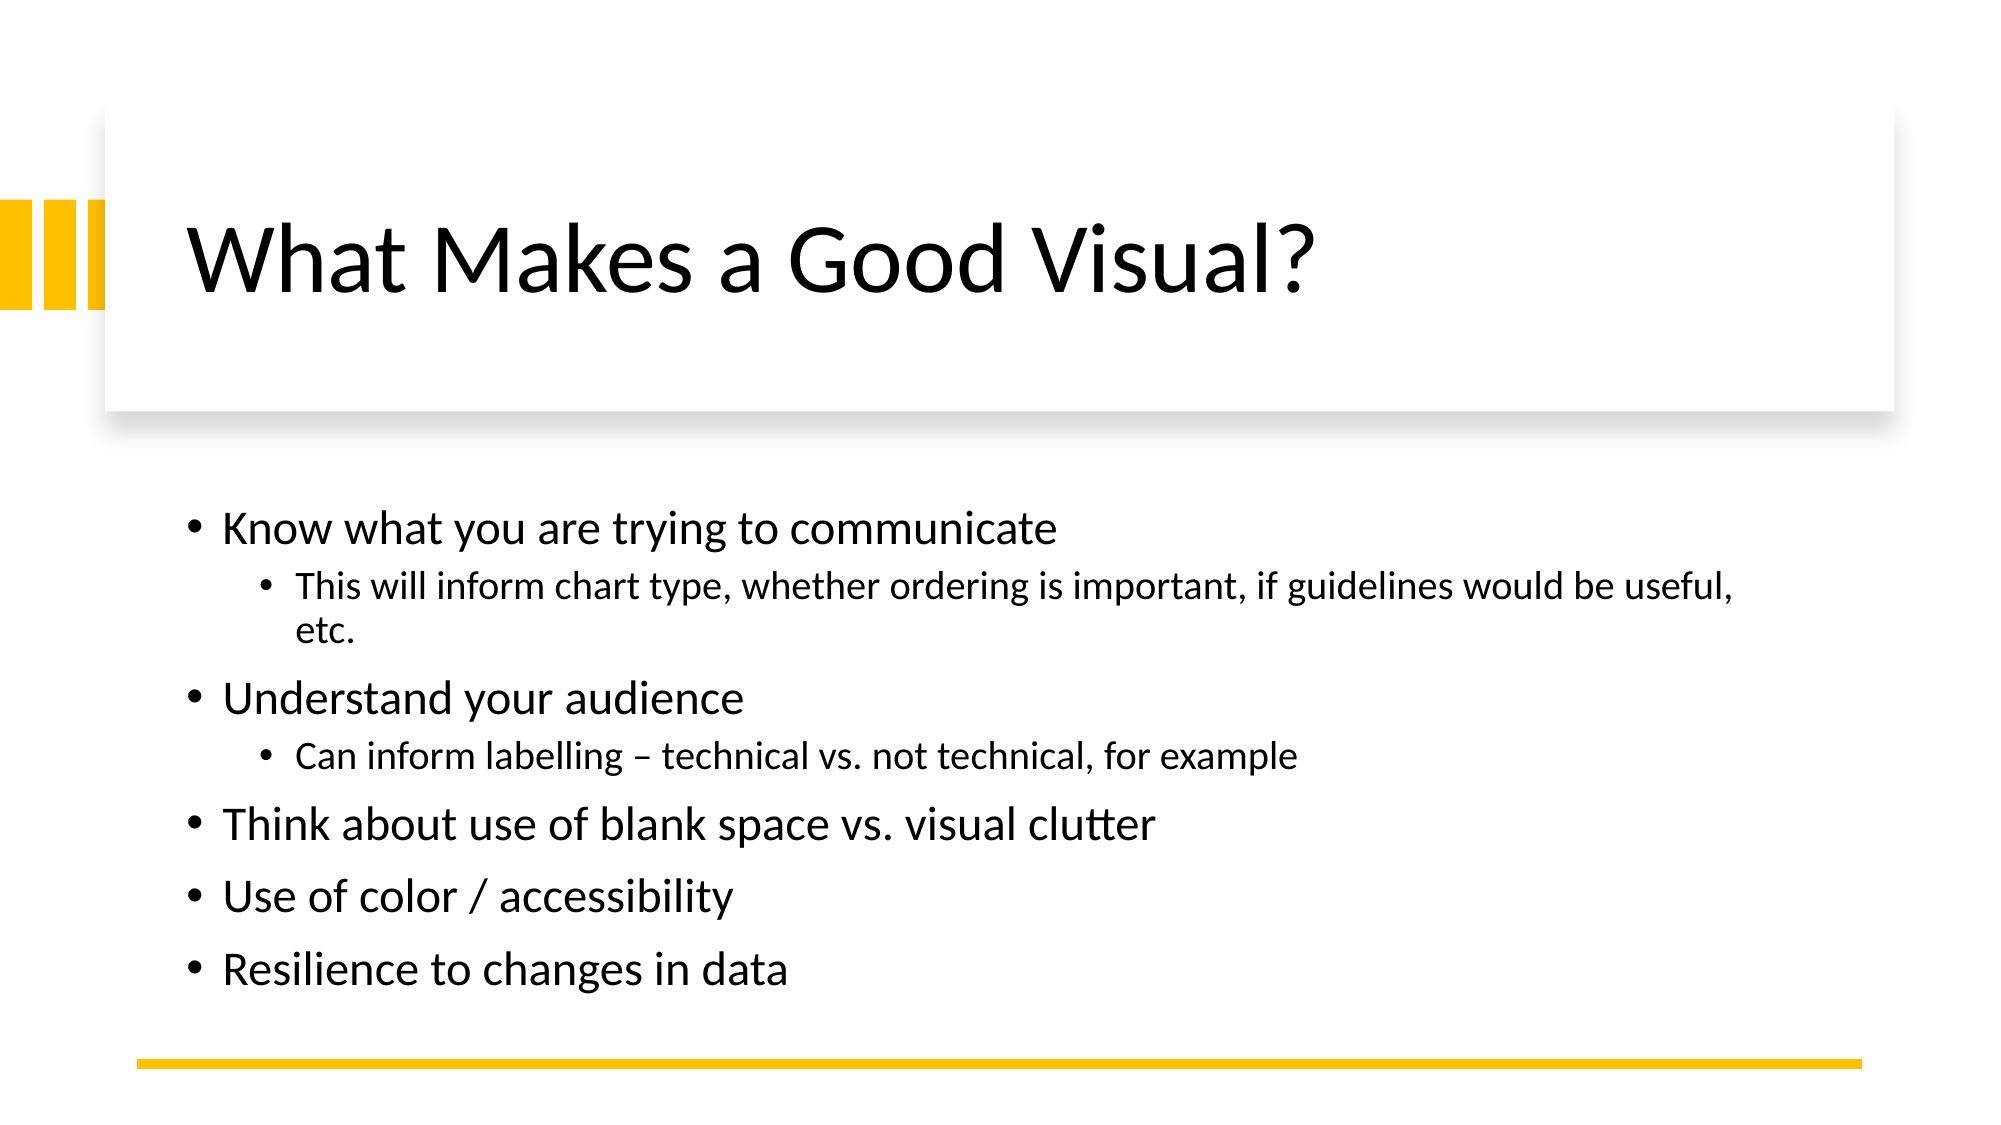

# What Makes a Good Visual?

Know what you are trying to communicate
This will inform chart type, whether ordering is important, if guidelines would be useful, etc.
Understand your audience
Can inform labelling – technical vs. not technical, for example
Think about use of blank space vs. visual clutter
Use of color / accessibility
Resilience to changes in data